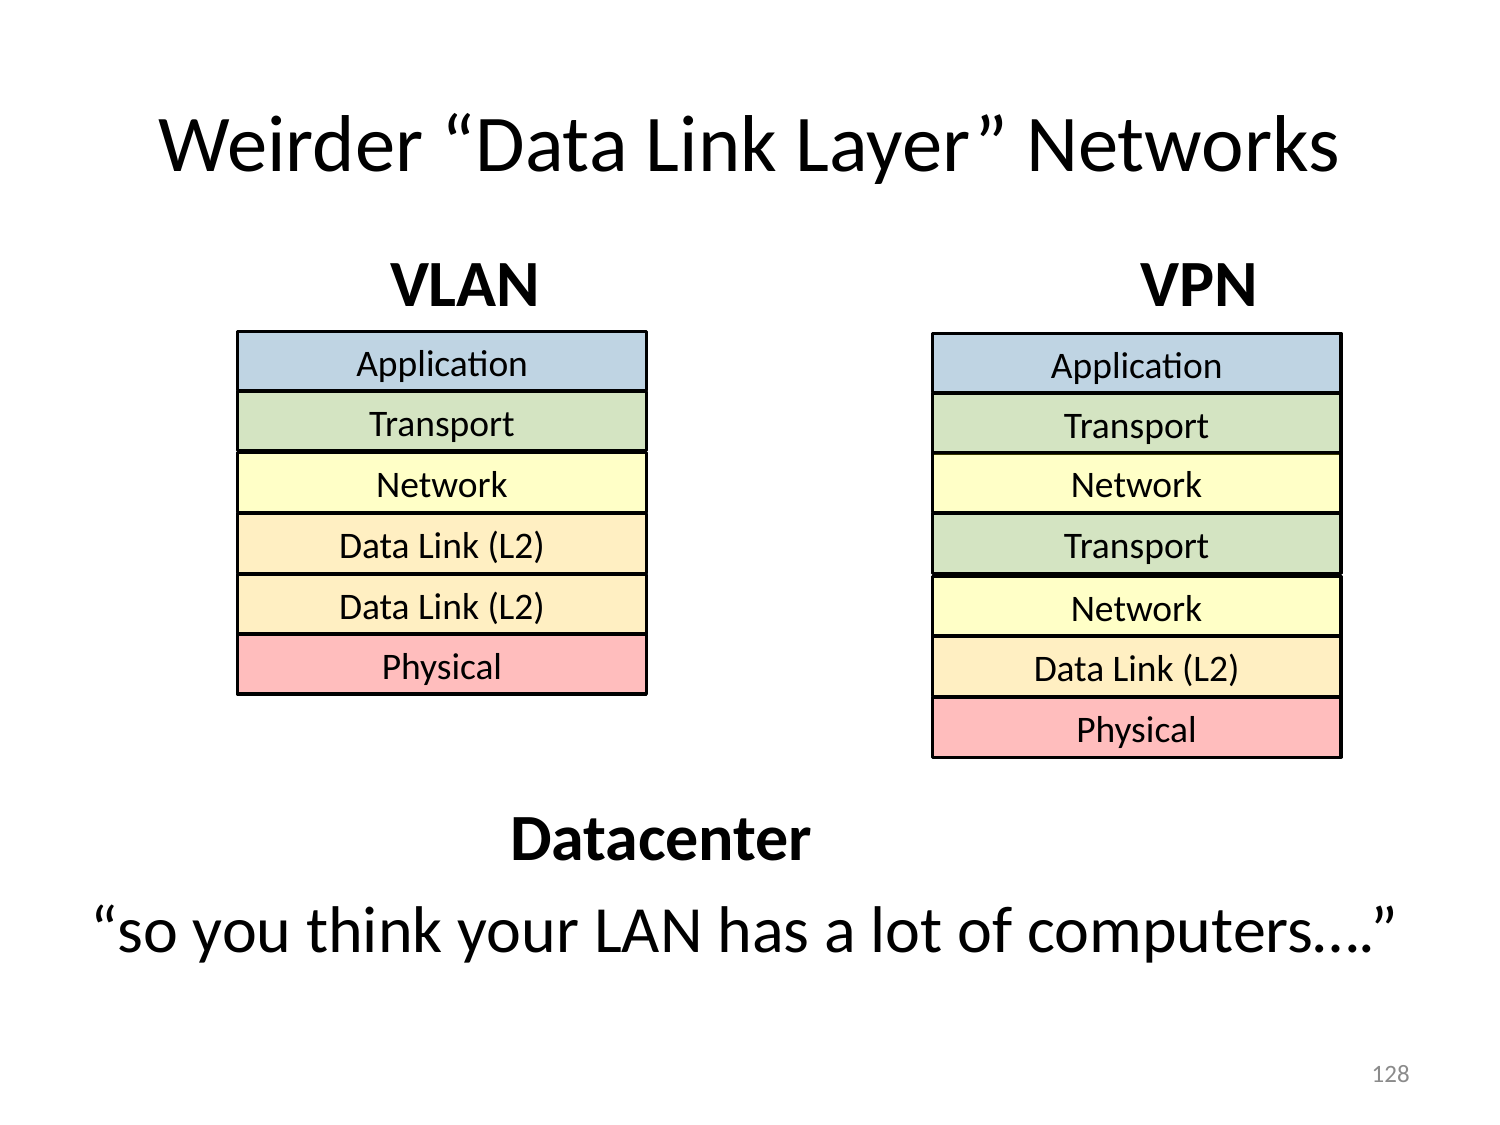

# Weirder “Data Link Layer” Networks
                    VLAN                                        VPN

                            Datacenter
“so you think your LAN has a lot of computers….”
Application
Application
Transport
Transport
Network
Network
Data Link (L2)
Transport
Data Link (L2)
Network
Physical
Data Link (L2)
Physical
128